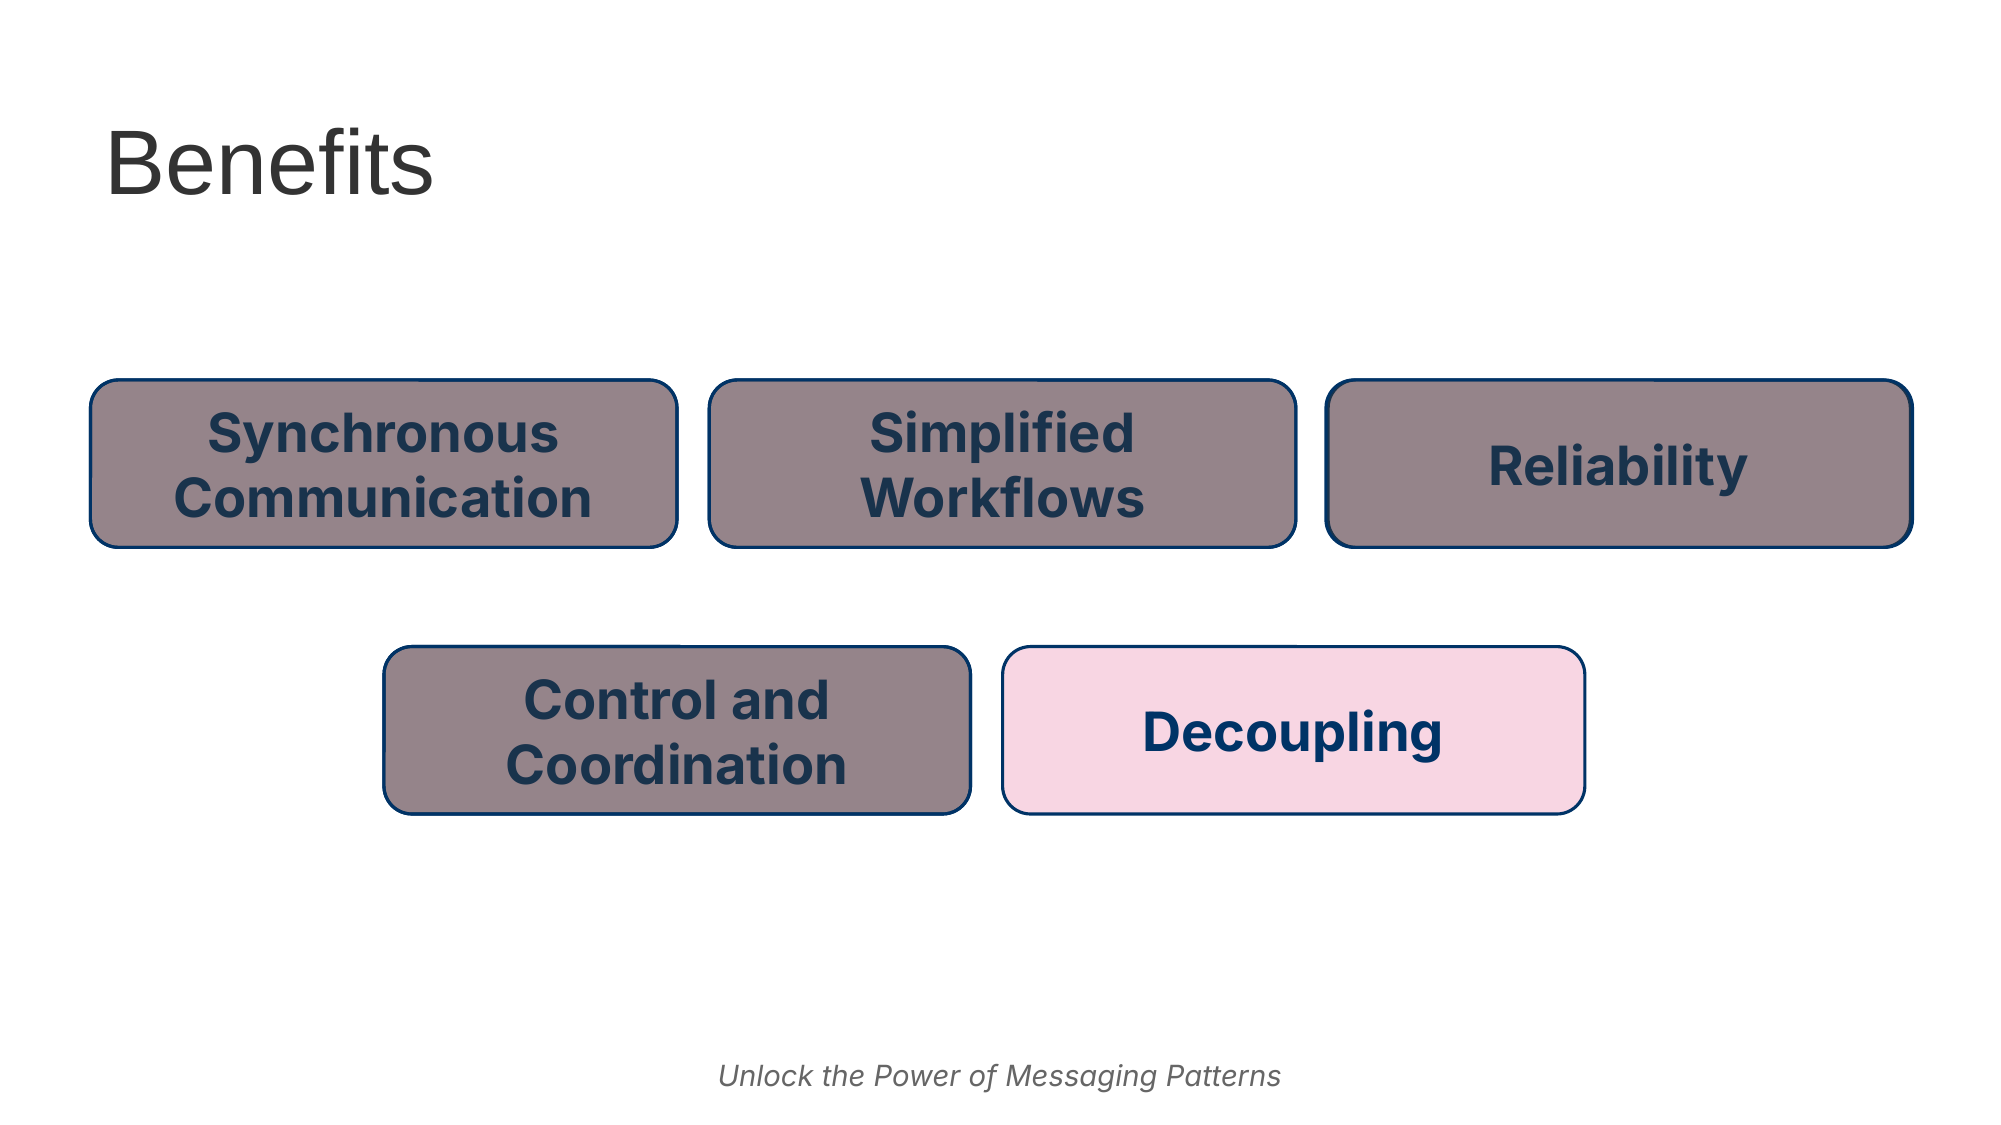

# Benefits
Synchronous Communication

Simplified Workflows

Reliability
Control and Coordination

Decoupling